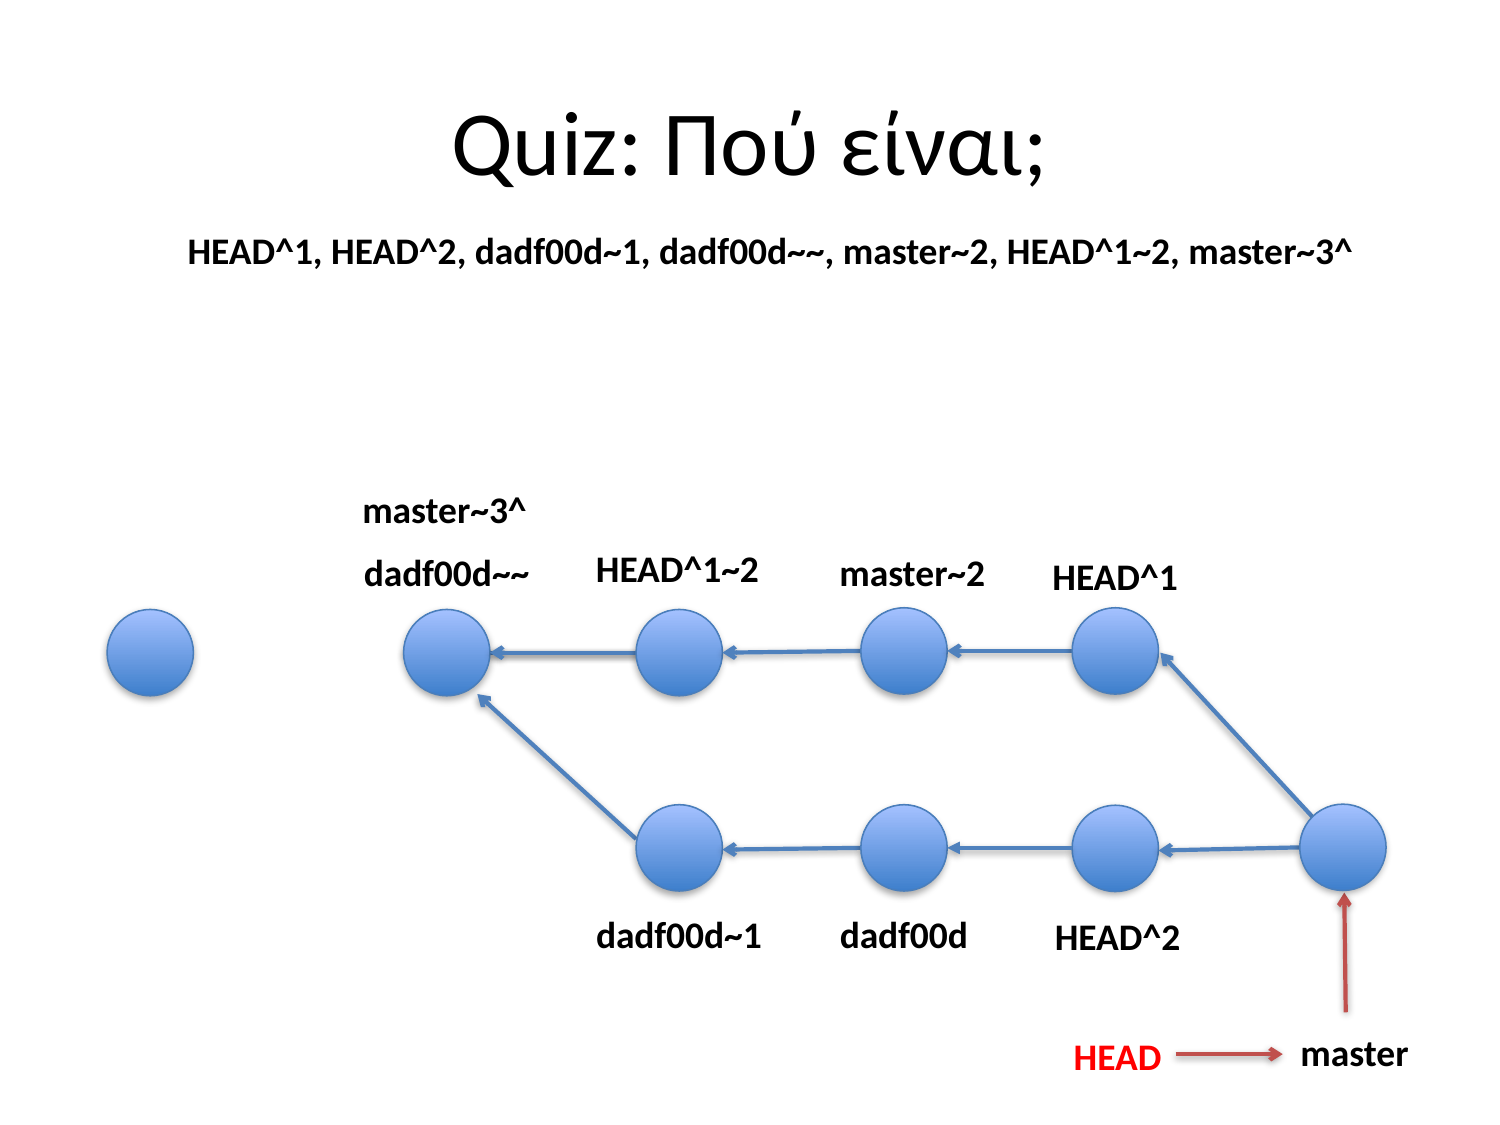

# Quiz: Πού είναι;
HEAD^1, HEAD^2, dadf00d~1, dadf00d~~, master~2, HEAD^1~2, master~3^
master~3^

HEAD^1~2
dadf00d~~
master~2
HEAD^1

dadf00d~1
dadf00d
HEAD^2
master
HEAD